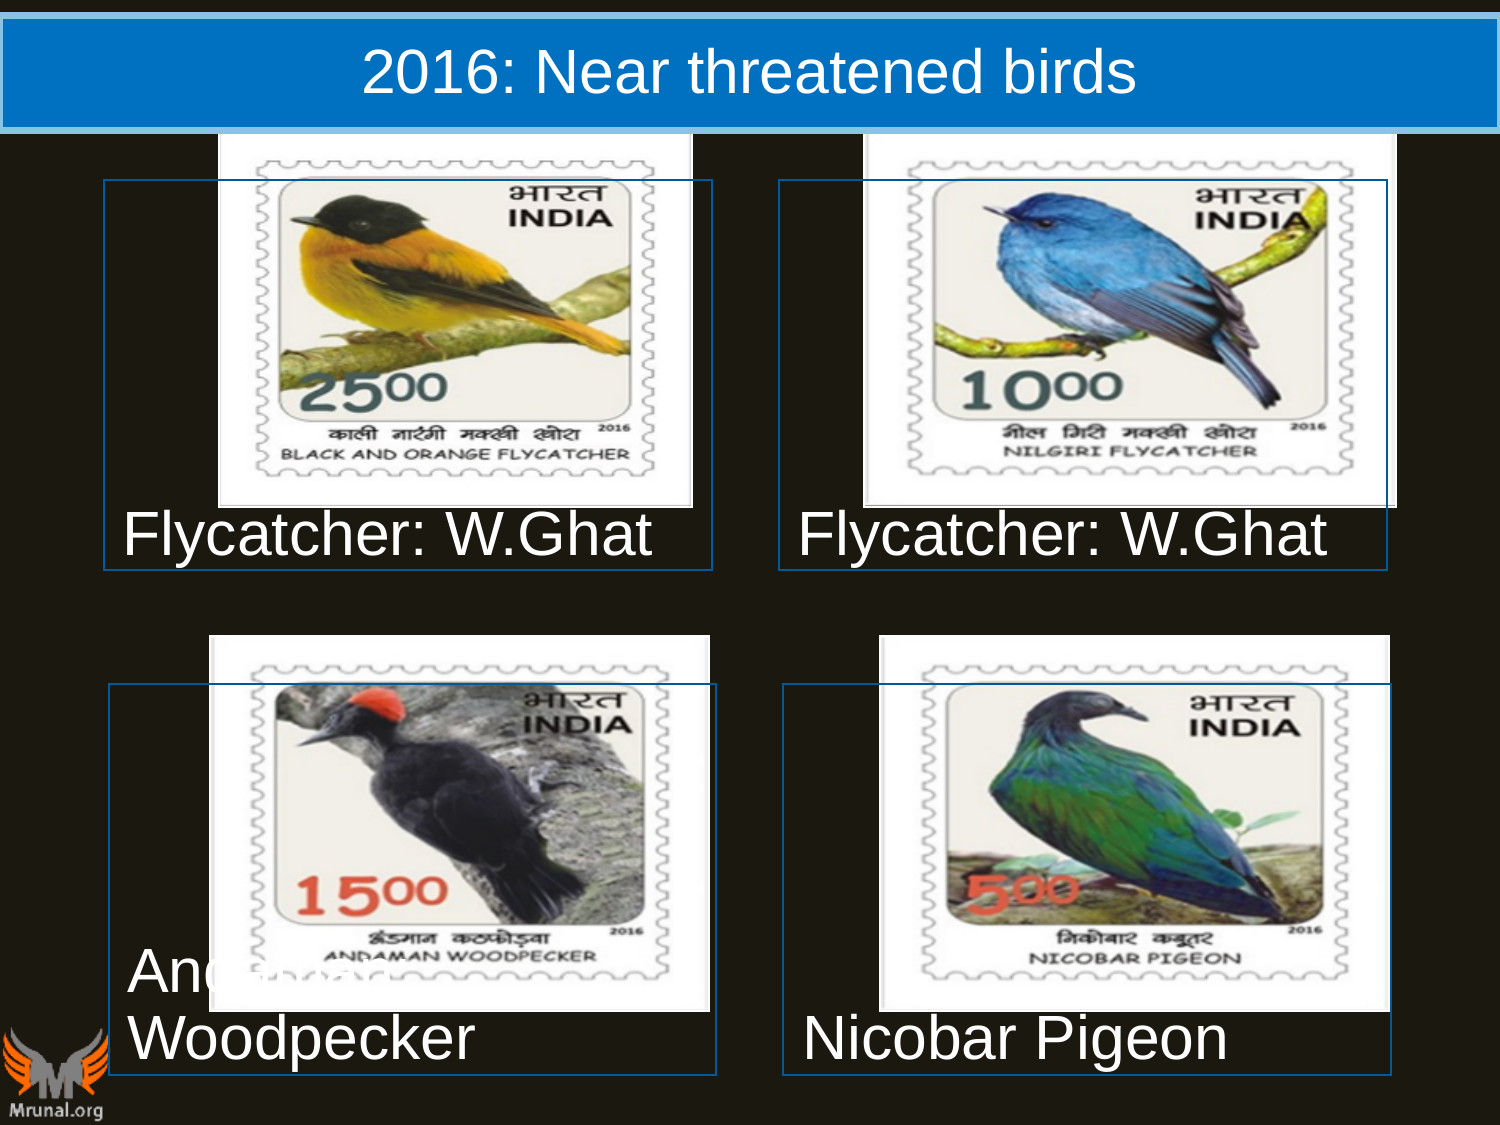

# 2016: Near threatened birds
Flycatcher: W.Ghat
Flycatcher: W.Ghat
Andaman: Woodpecker
Nicobar Pigeon